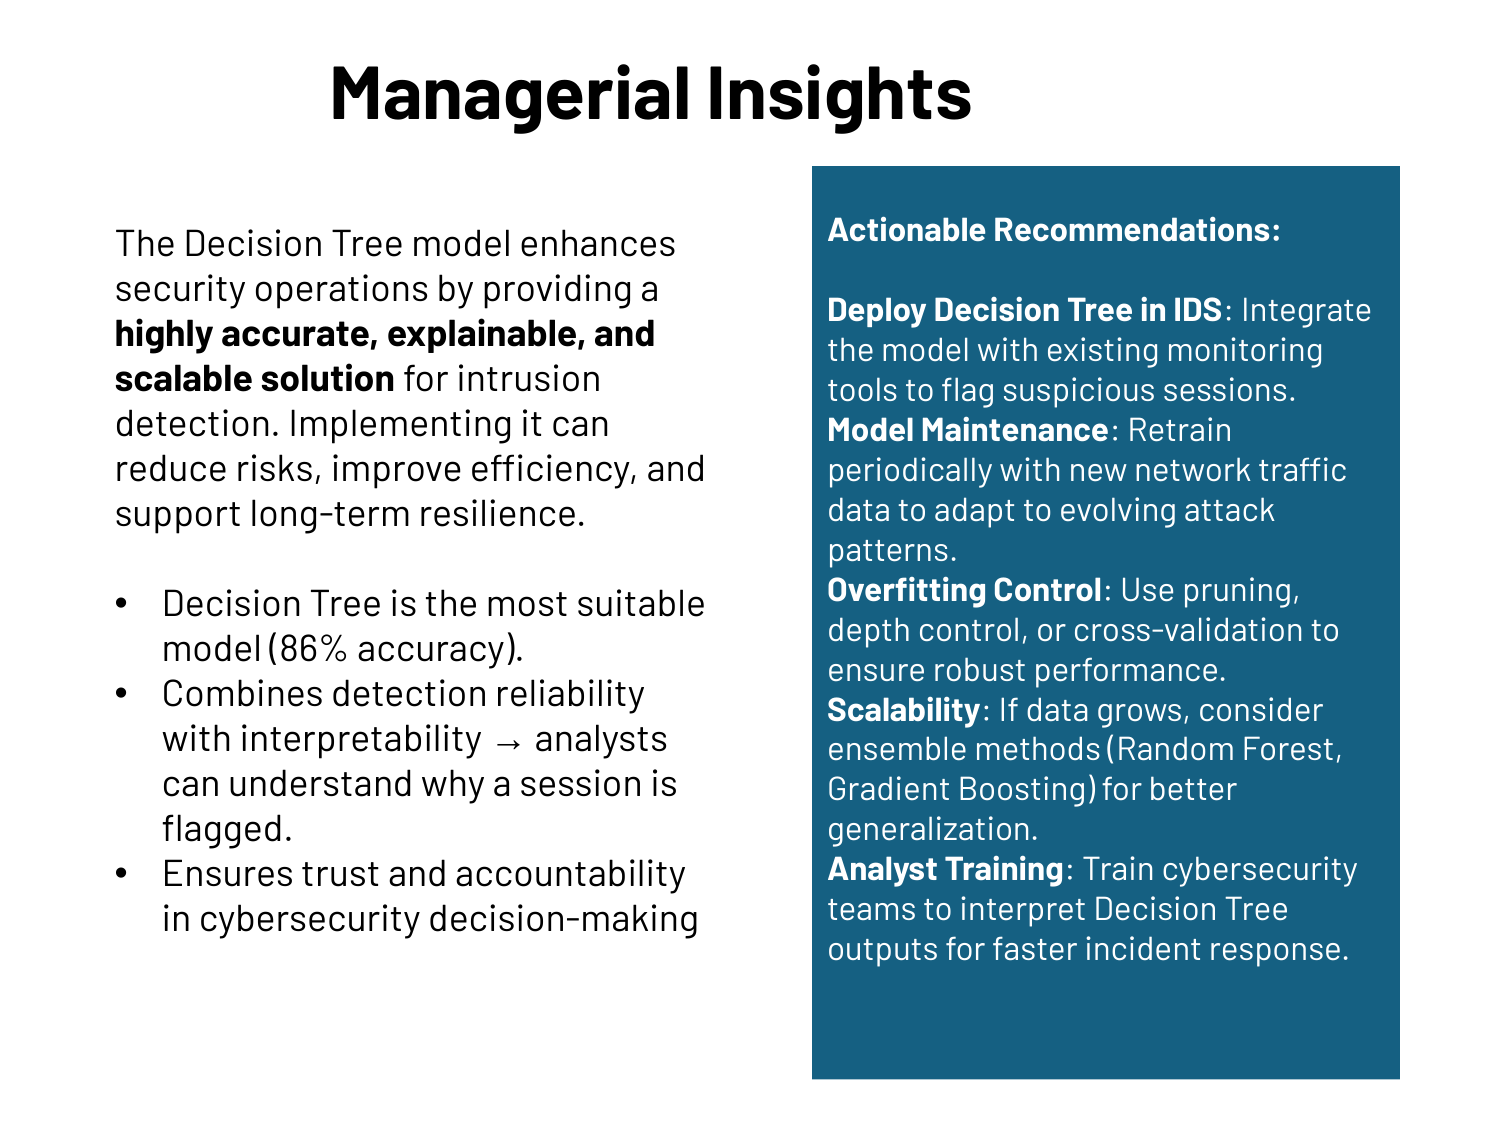

Managerial Insights

Actionable Recommendations:
Deploy Decision Tree in IDS: Integrate the model with existing monitoring tools to flag suspicious sessions.
Model Maintenance: Retrain periodically with new network traffic data to adapt to evolving attack patterns.
Overfitting Control: Use pruning, depth control, or cross-validation to ensure robust performance.
Scalability: If data grows, consider ensemble methods (Random Forest, Gradient Boosting) for better generalization.
Analyst Training: Train cybersecurity teams to interpret Decision Tree outputs for faster incident response.

The Decision Tree model enhances security operations by providing a highly accurate, explainable, and scalable solution for intrusion detection. Implementing it can reduce risks, improve efficiency, and support long-term resilience.

Decision Tree is the most suitable model (86% accuracy).
Combines detection reliability with interpretability → analysts can understand why a session is flagged.
Ensures trust and accountability in cybersecurity decision-making